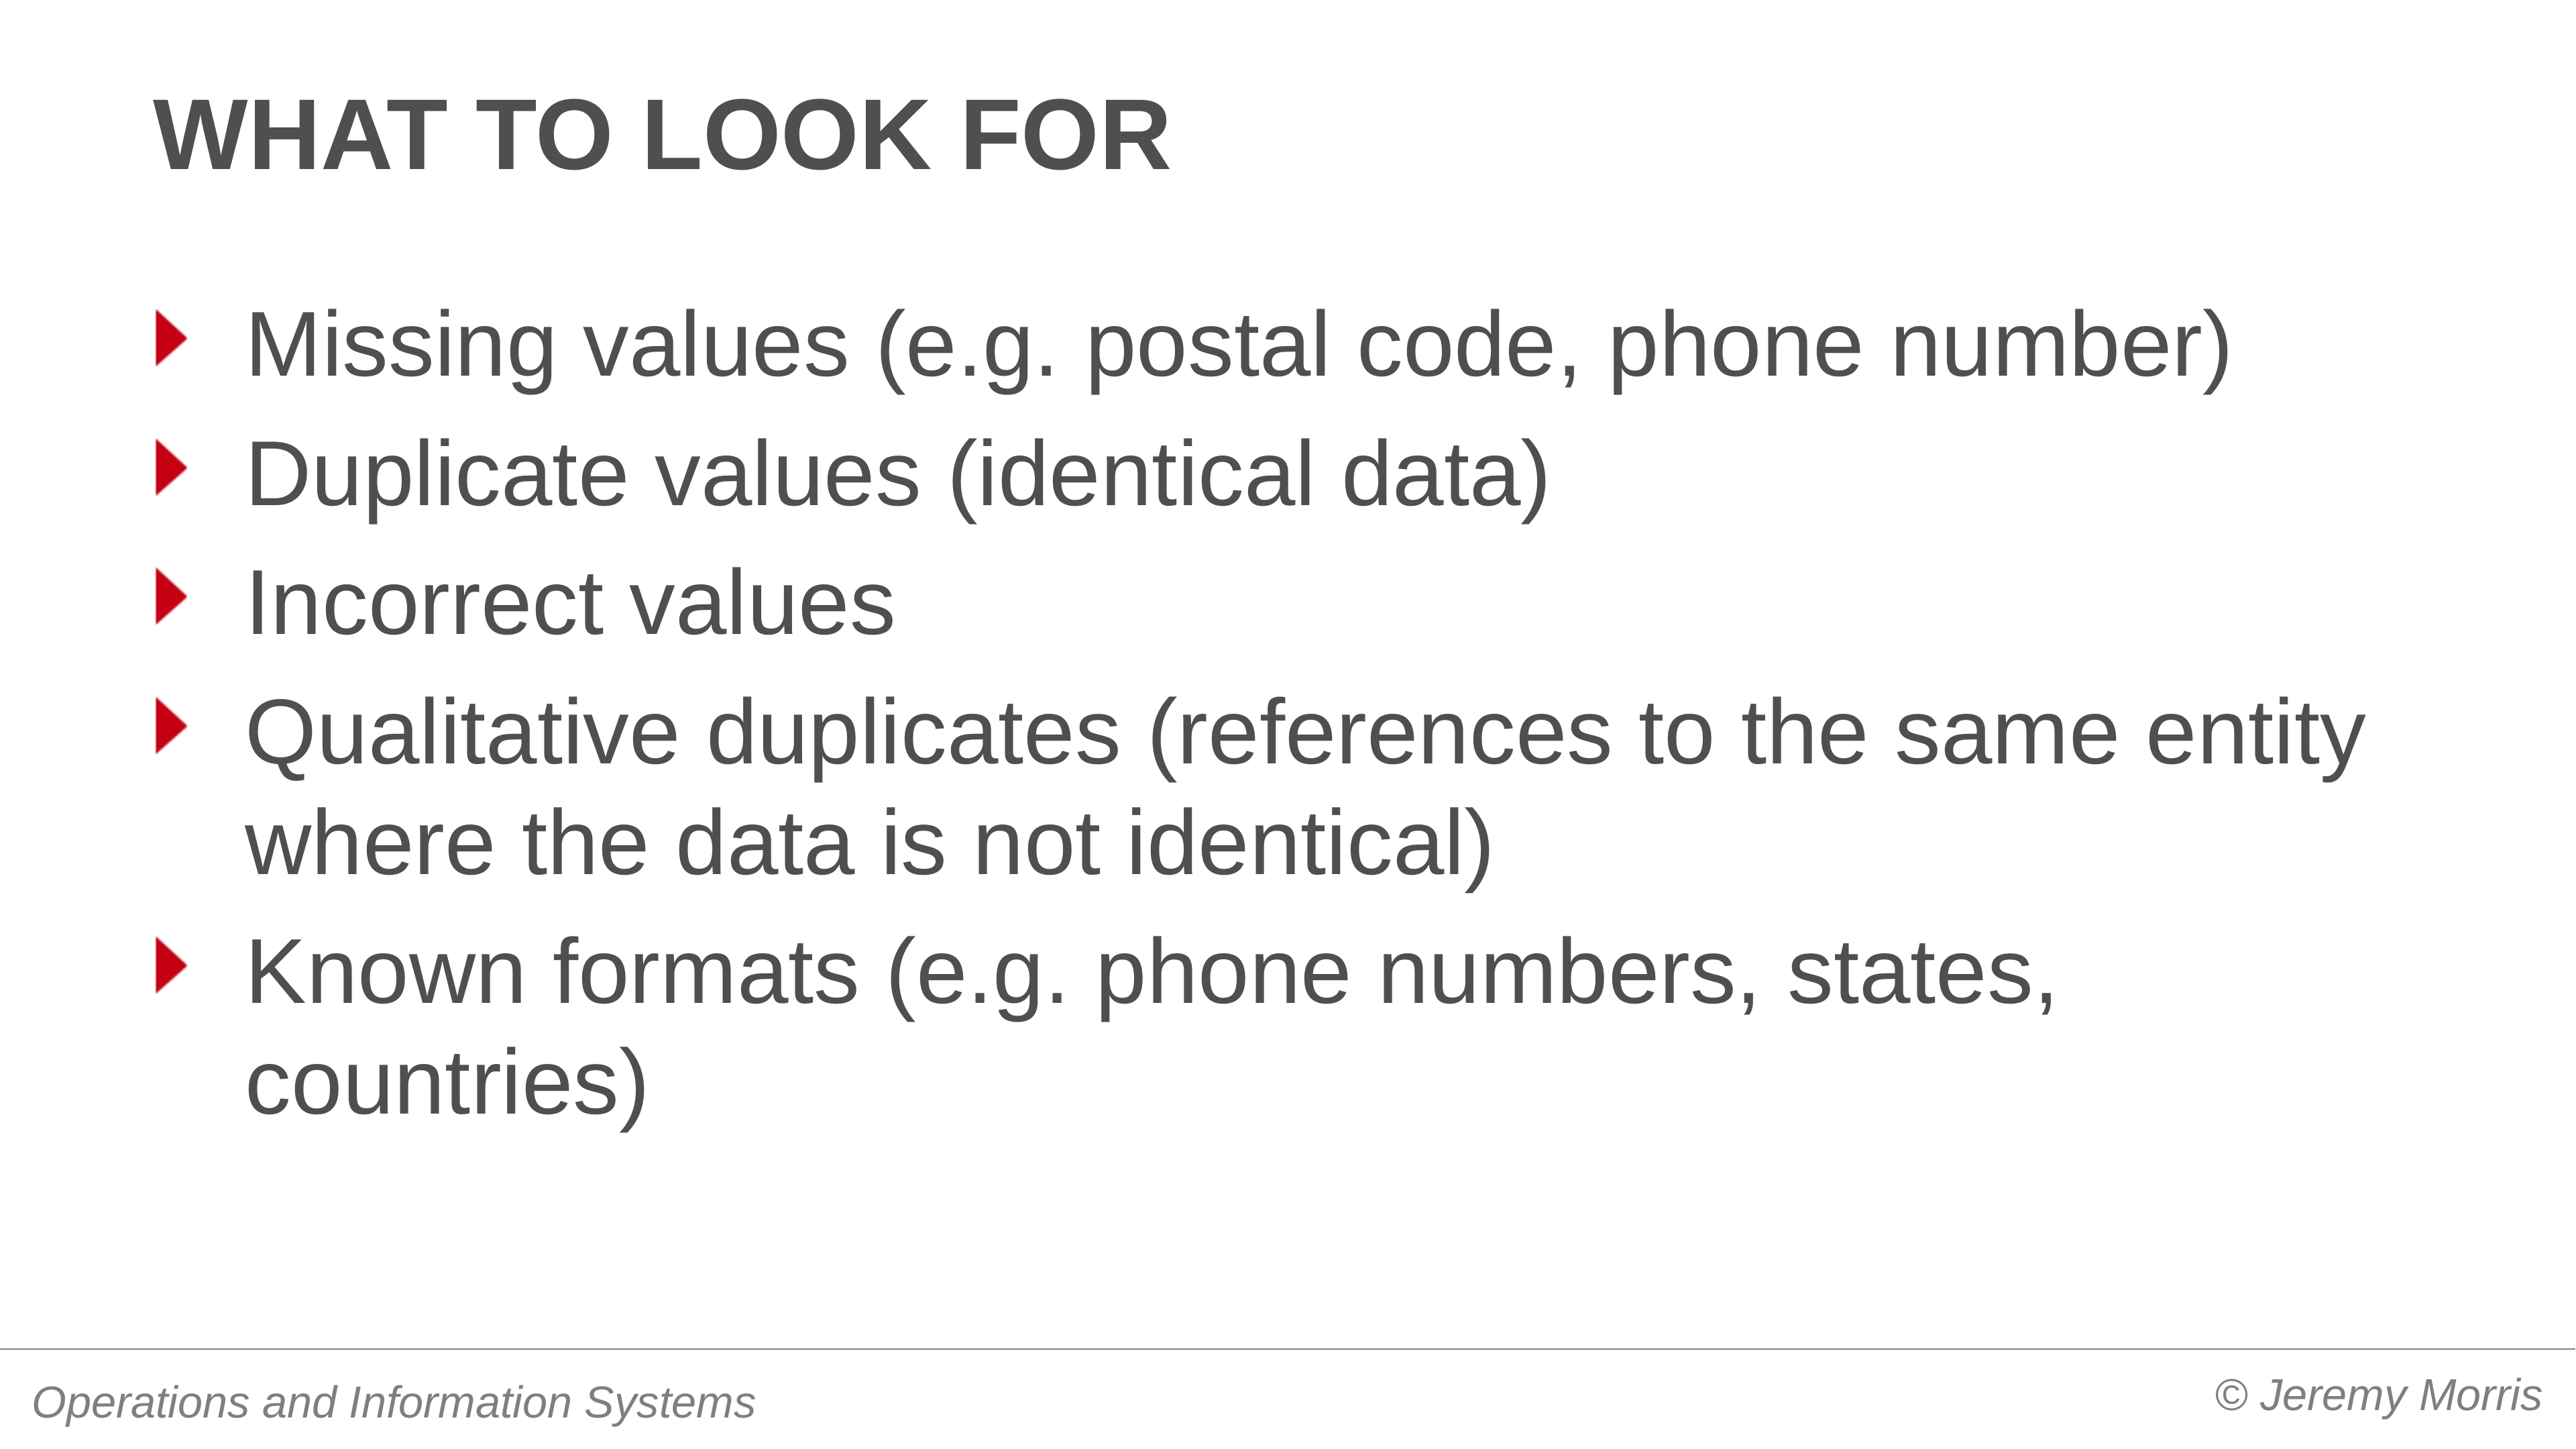

# What to look for
Missing values (e.g. postal code, phone number)
Duplicate values (identical data)
Incorrect values
Qualitative duplicates (references to the same entity where the data is not identical)
Known formats (e.g. phone numbers, states, countries)